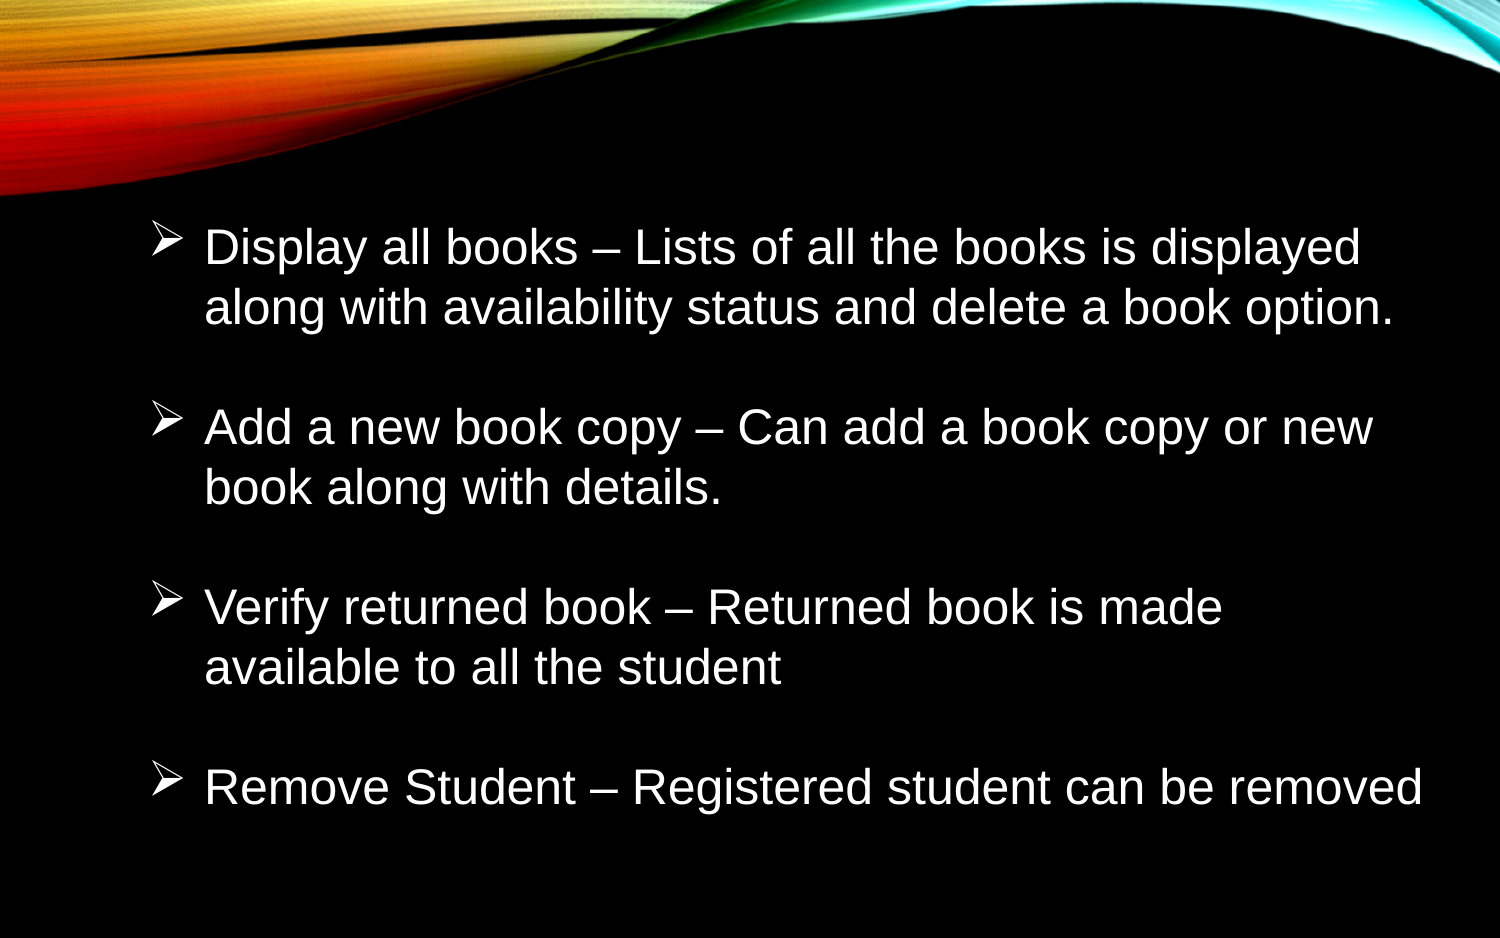

Display all books – Lists of all the books is displayed along with availability status and delete a book option.

Add a new book copy – Can add a book copy or new book along with details.

Verify returned book – Returned book is made available to all the student

Remove Student – Registered student can be removed